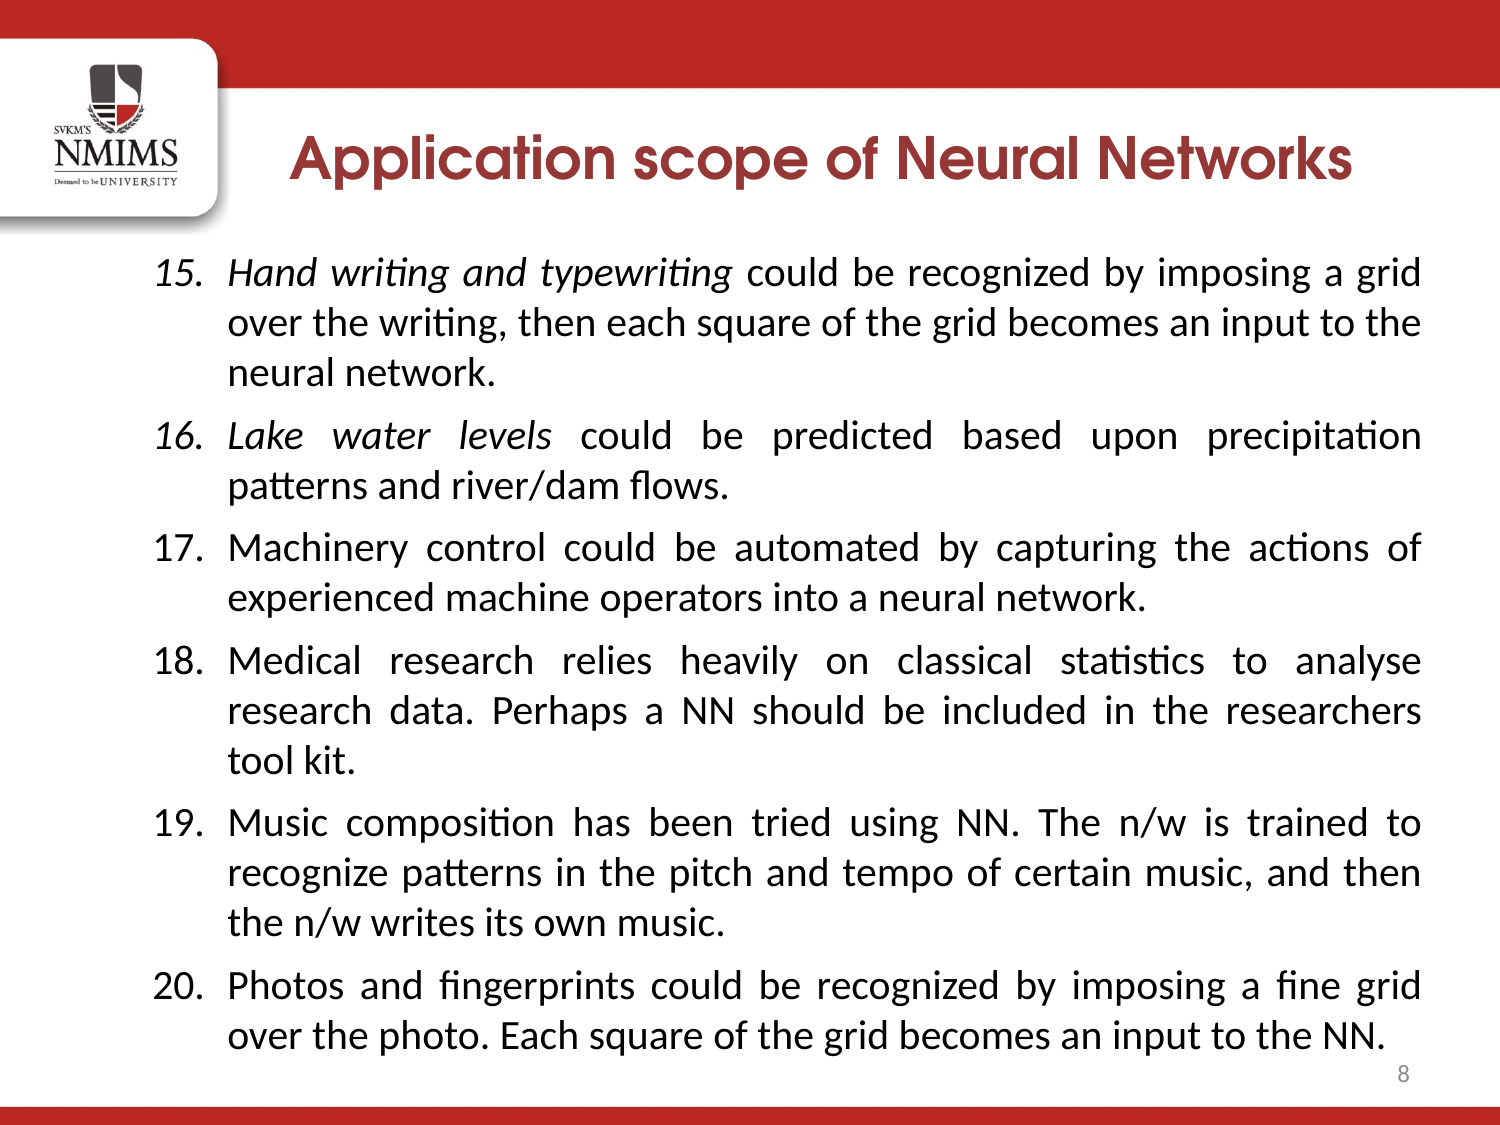

Application scope of Neural Networks
Hand writing and typewriting could be recognized by imposing a grid over the writing, then each square of the grid becomes an input to the neural network.
Lake water levels could be predicted based upon precipitation patterns and river/dam flows.
Machinery control could be automated by capturing the actions of experienced machine operators into a neural network.
Medical research relies heavily on classical statistics to analyse research data. Perhaps a NN should be included in the researchers tool kit.
Music composition has been tried using NN. The n/w is trained to recognize patterns in the pitch and tempo of certain music, and then the n/w writes its own music.
Photos and fingerprints could be recognized by imposing a fine grid over the photo. Each square of the grid becomes an input to the NN.
8